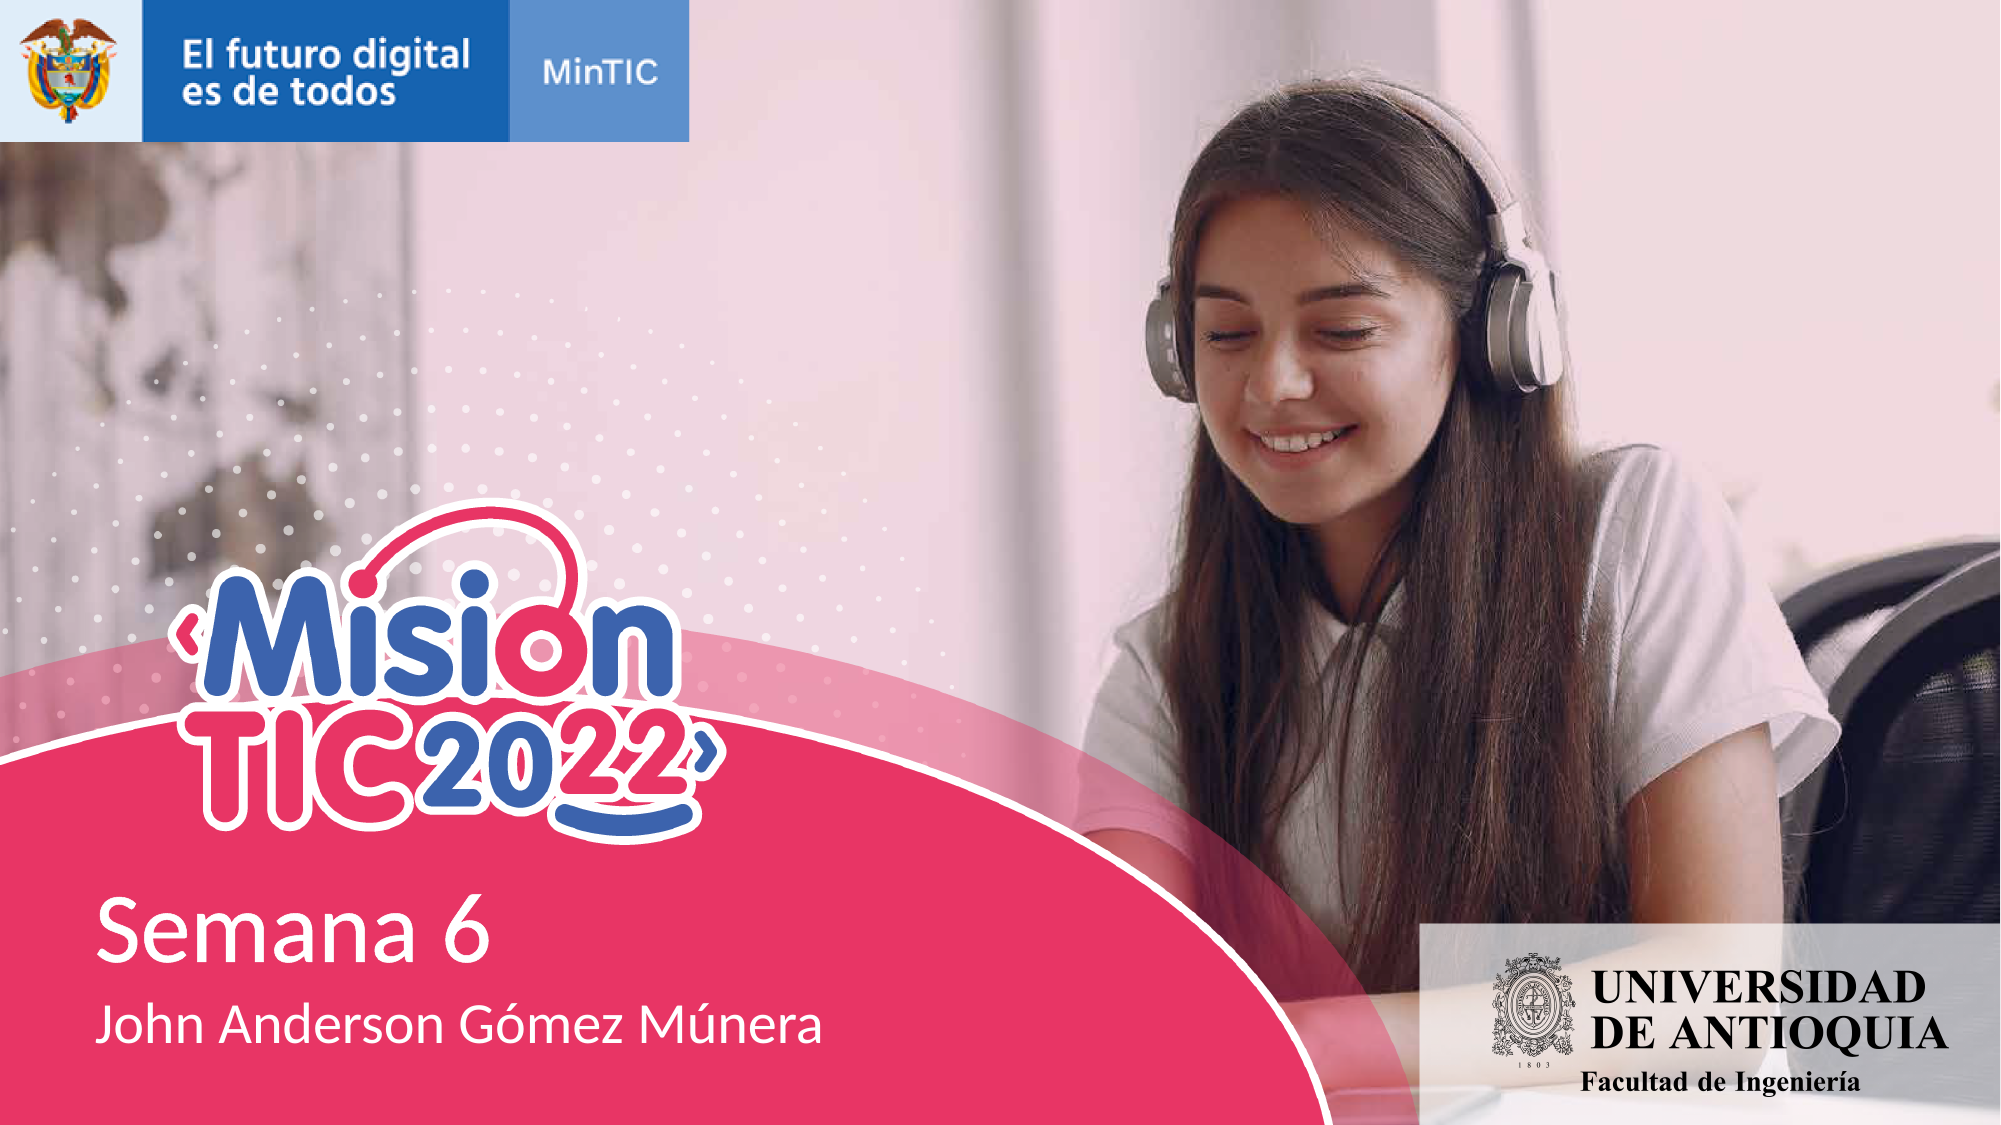

# Semana 6
John Anderson Gómez Múnera